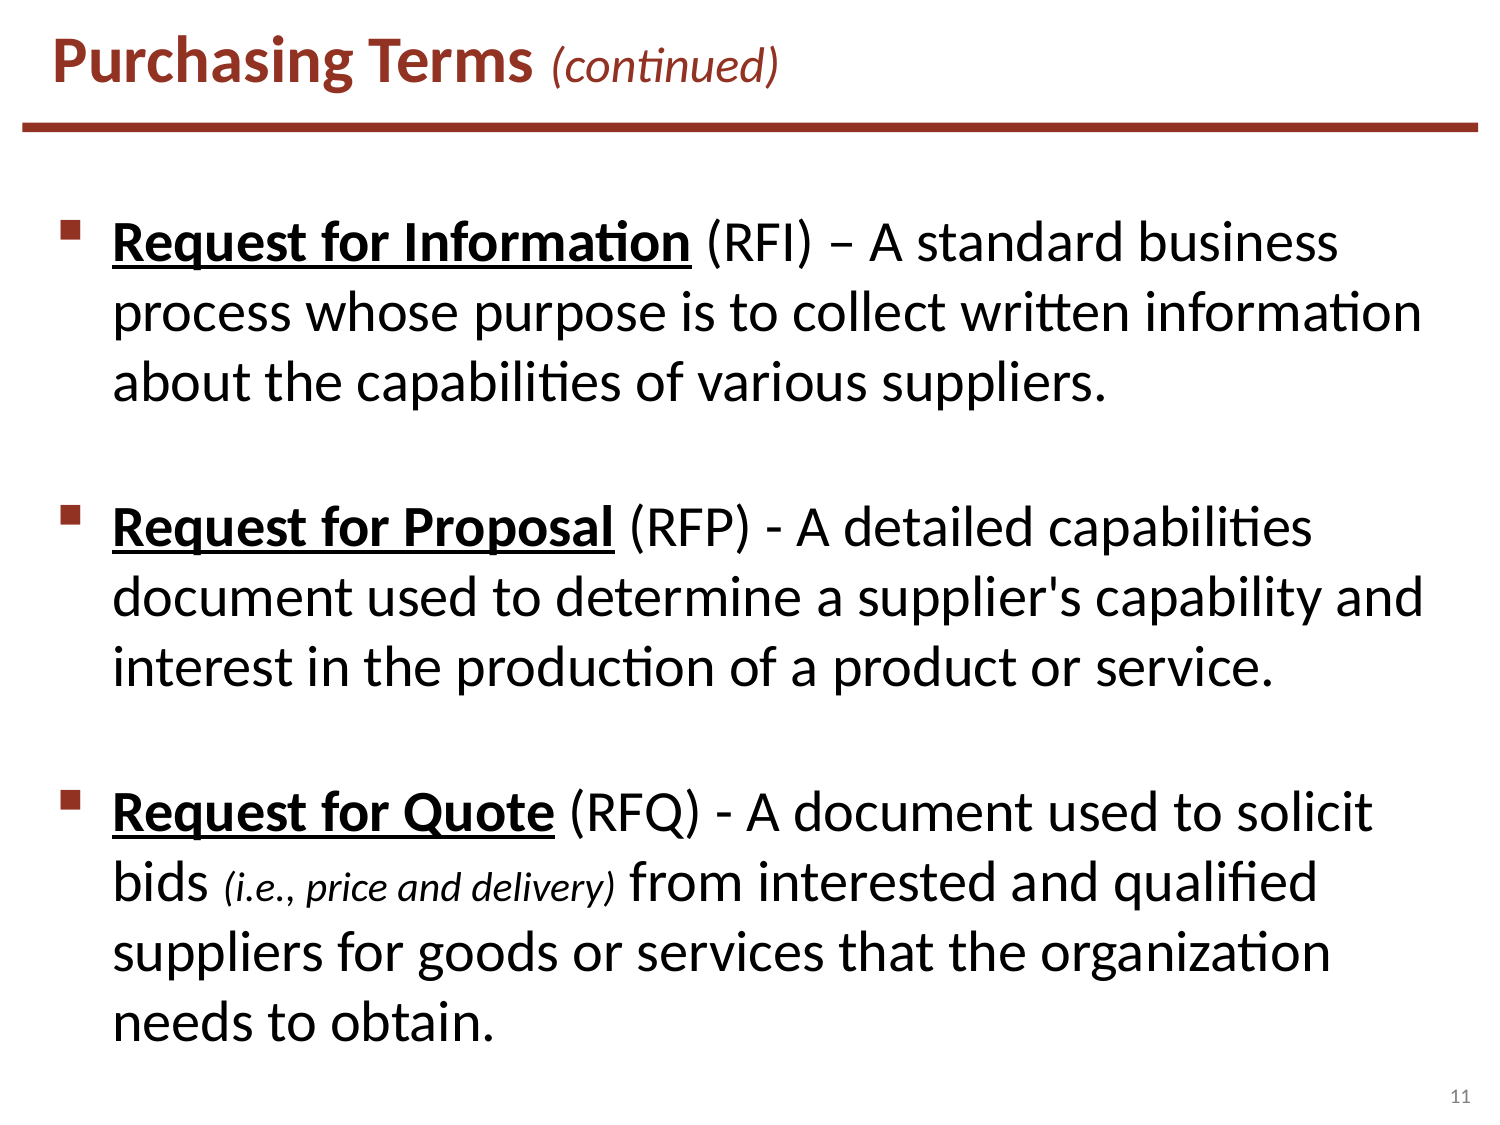

Purchasing Terms (continued)
Request for Information (RFI) – A standard business process whose purpose is to collect written information about the capabilities of various suppliers.
Request for Proposal (RFP) - A detailed capabilities document used to determine a supplier's capability and interest in the production of a product or service.
Request for Quote (RFQ) - A document used to solicit bids (i.e., price and delivery) from interested and qualified suppliers for goods or services that the organization needs to obtain.
11